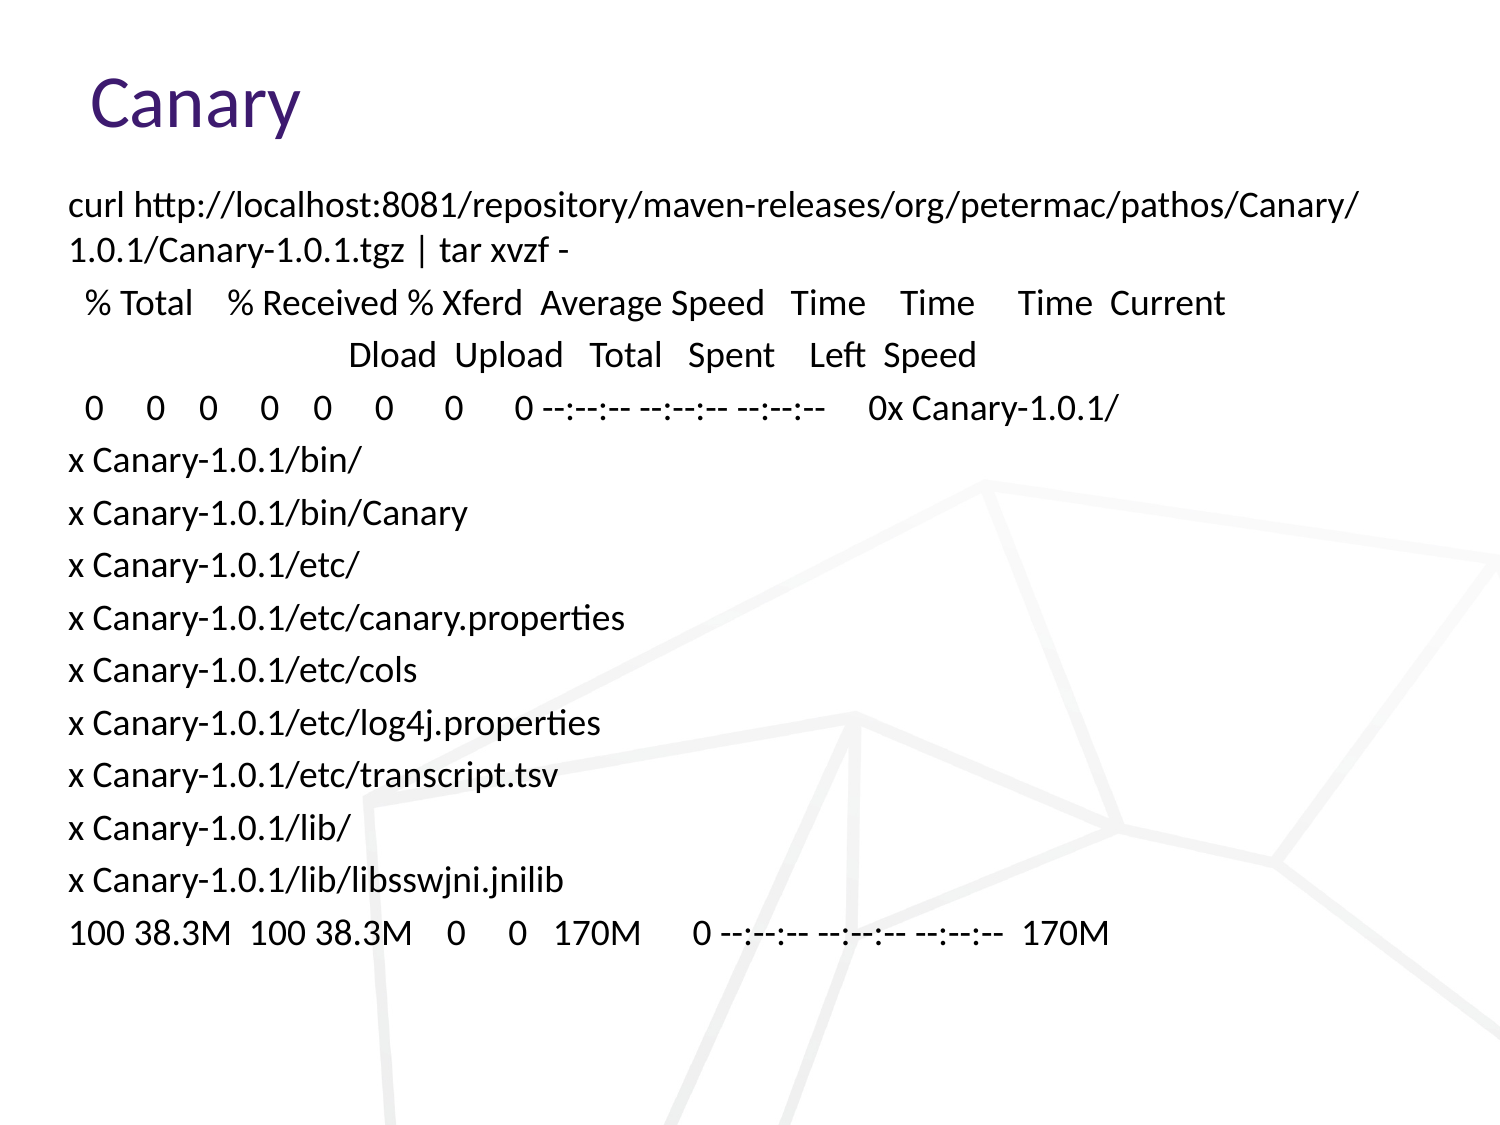

# Canary
curl http://localhost:8081/repository/maven-releases/org/petermac/pathos/Canary/1.0.1/Canary-1.0.1.tgz | tar xvzf -
  % Total    % Received % Xferd  Average Speed   Time    Time     Time  Current
                                 Dload  Upload   Total   Spent    Left  Speed
  0     0    0     0    0     0      0      0 --:--:-- --:--:-- --:--:--     0x Canary-1.0.1/
x Canary-1.0.1/bin/
x Canary-1.0.1/bin/Canary
x Canary-1.0.1/etc/
x Canary-1.0.1/etc/canary.properties
x Canary-1.0.1/etc/cols
x Canary-1.0.1/etc/log4j.properties
x Canary-1.0.1/etc/transcript.tsv
x Canary-1.0.1/lib/
x Canary-1.0.1/lib/libsswjni.jnilib
100 38.3M  100 38.3M    0     0   170M      0 --:--:-- --:--:-- --:--:--  170M